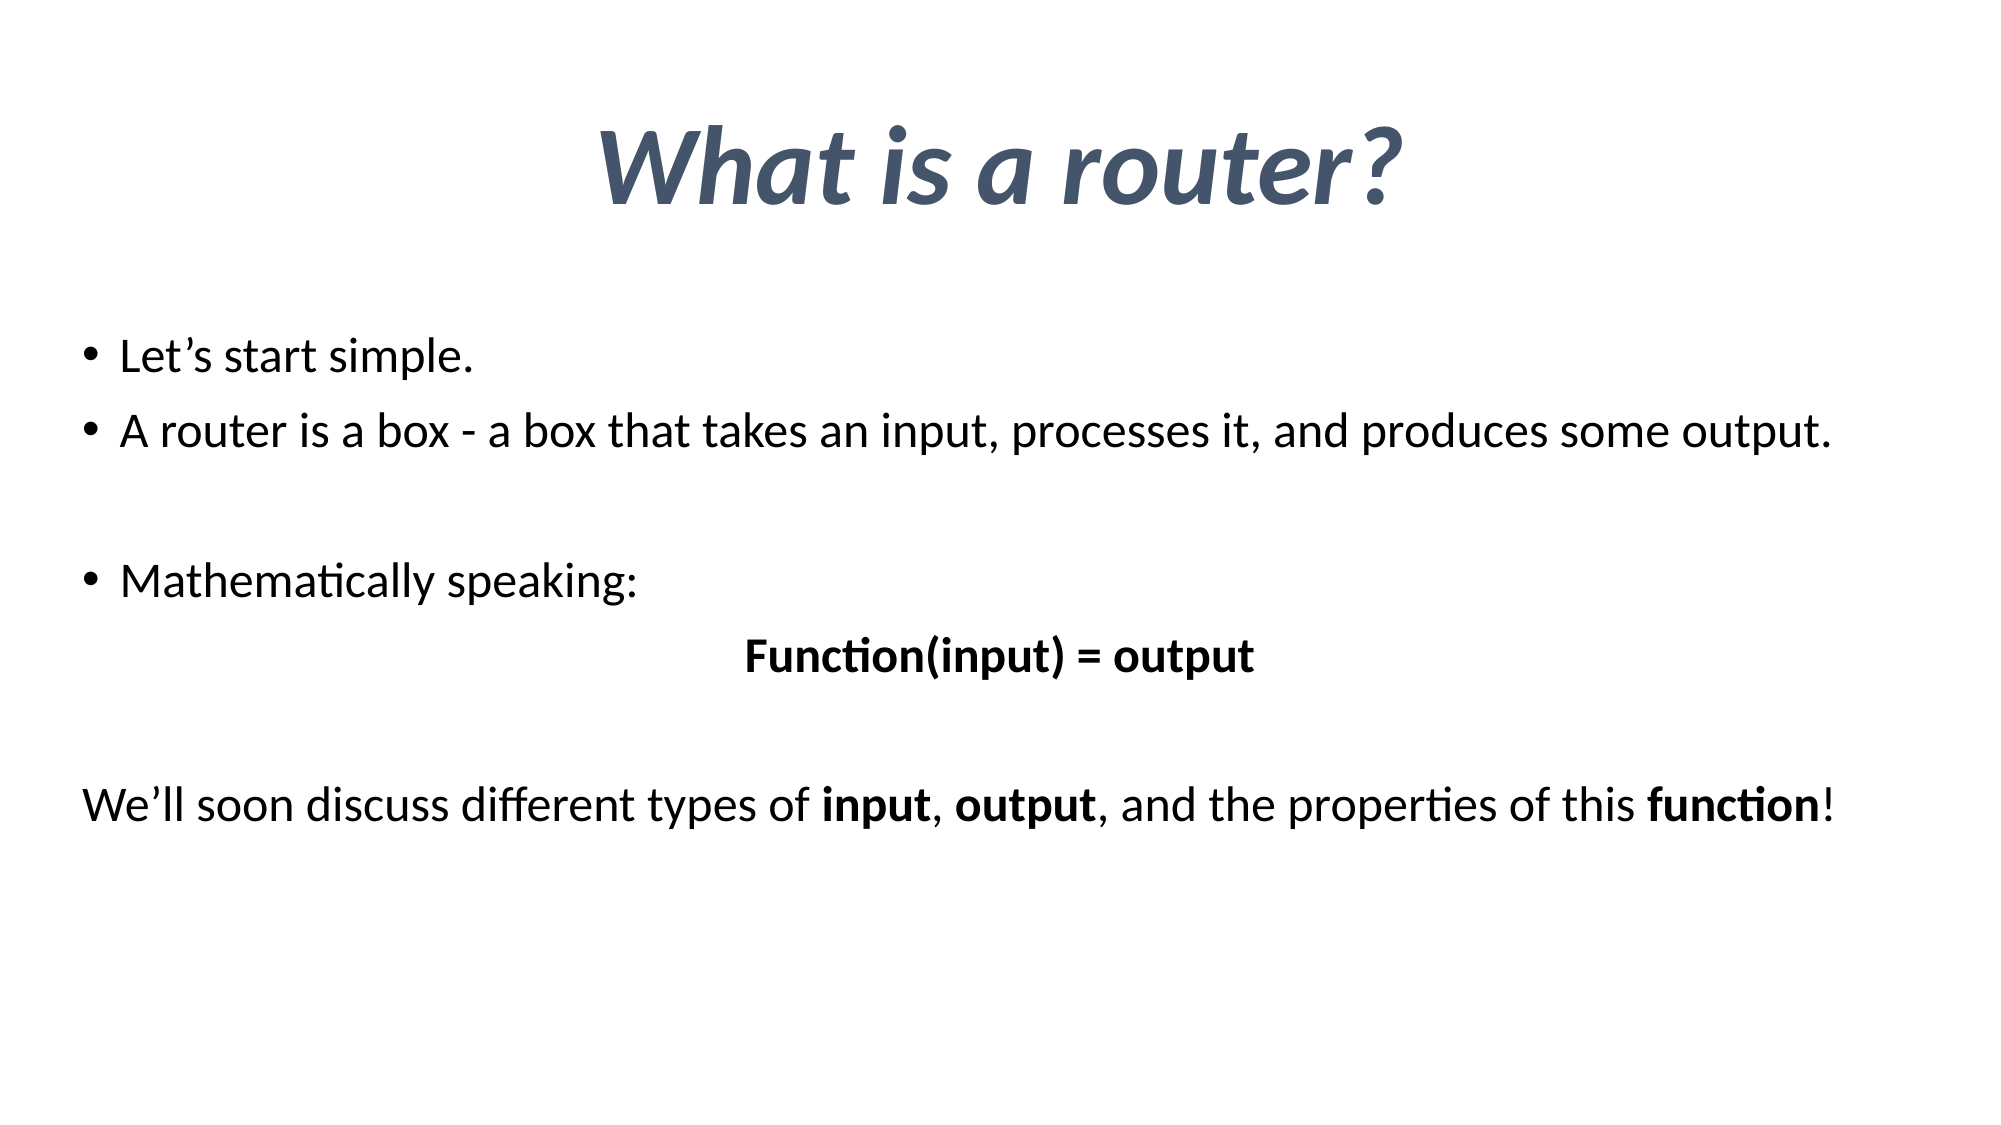

# What is a router?
Let’s start simple.
A router is a box - a box that takes an input, processes it, and produces some output.

Mathematically speaking:
Function(input) = output

We’ll soon discuss different types of input, output, and the properties of this function!